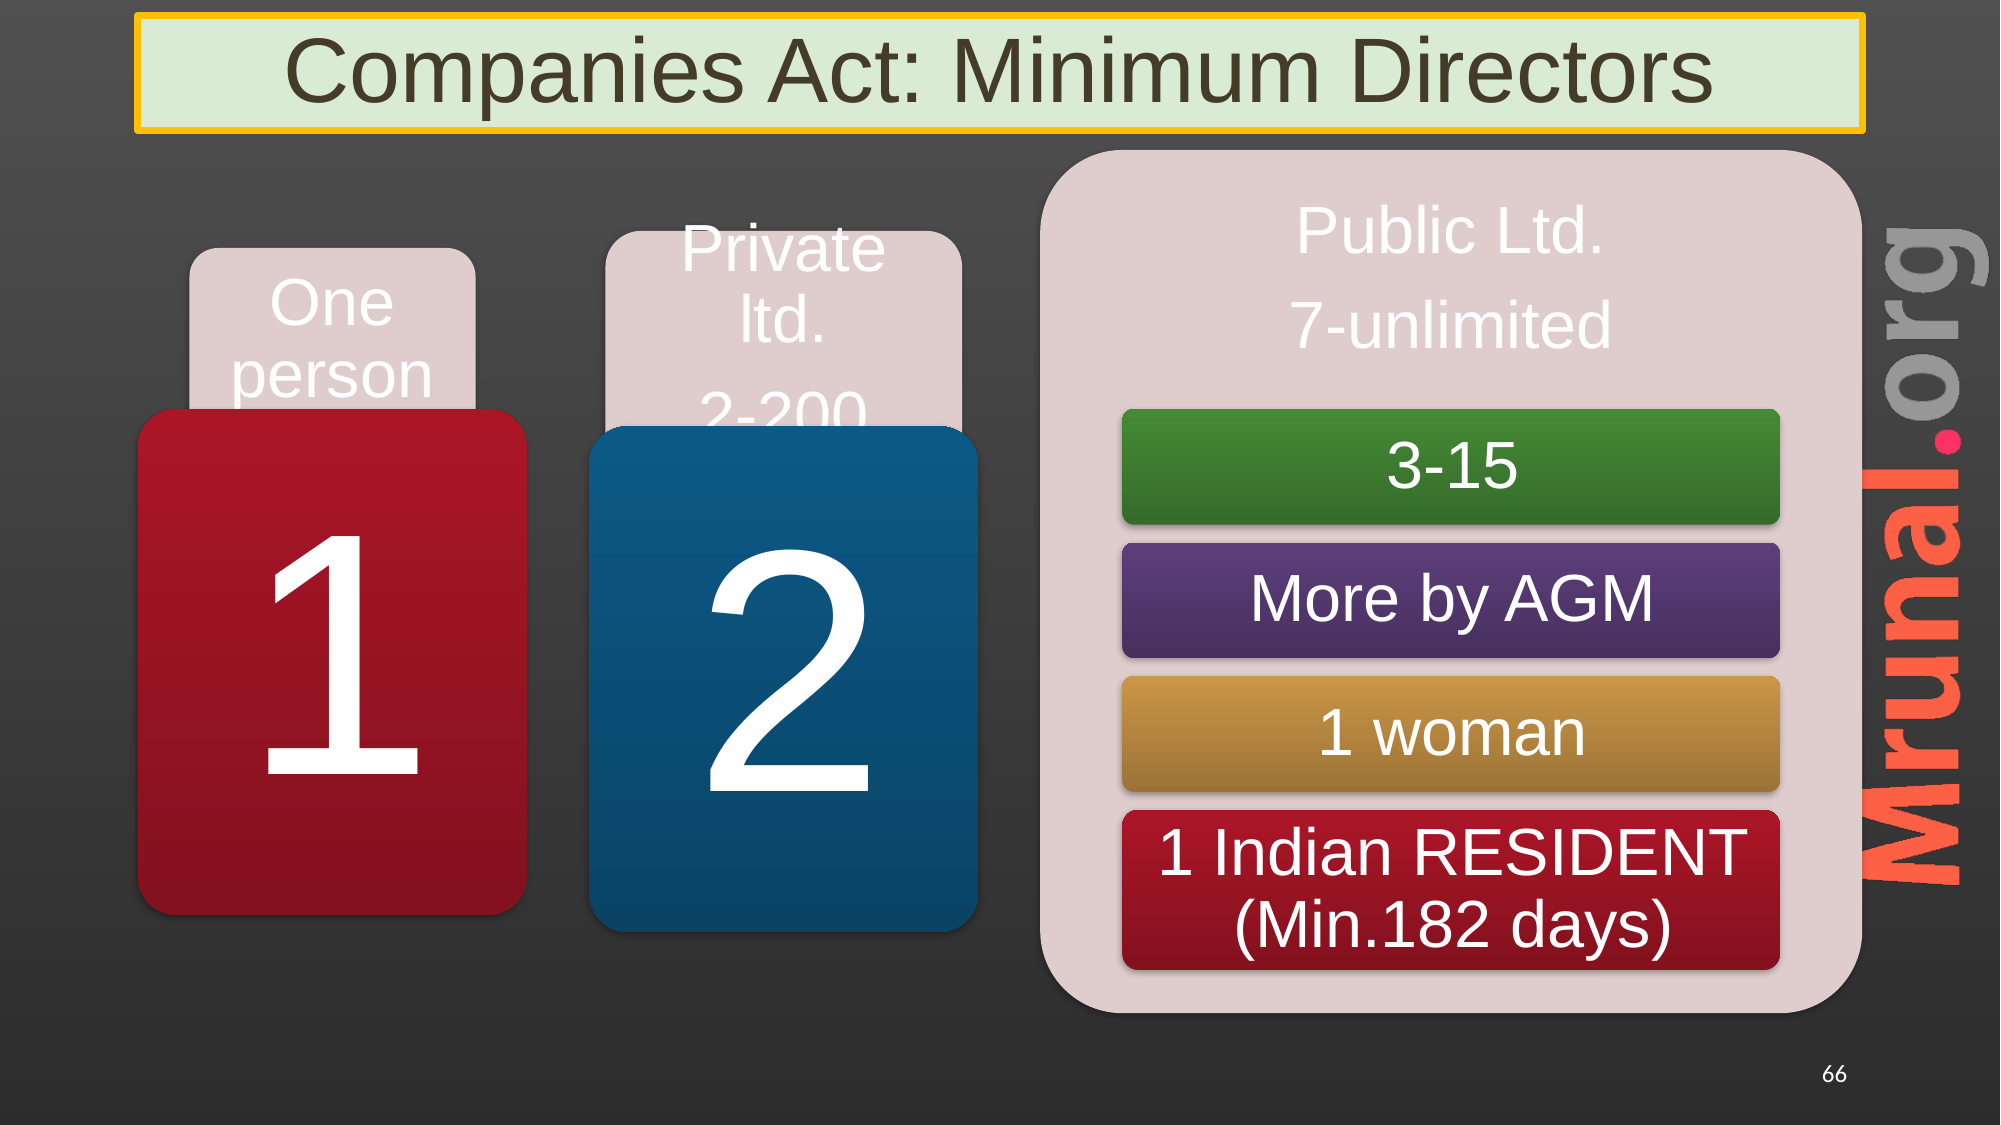

# Companies Act: Minimum Directors
One person
1
Private ltd.
2-200
2
Public Ltd.
7-unlimited
3-15
More by AGM
1 woman
1 Indian RESIDENT
(Min.182 days)
66